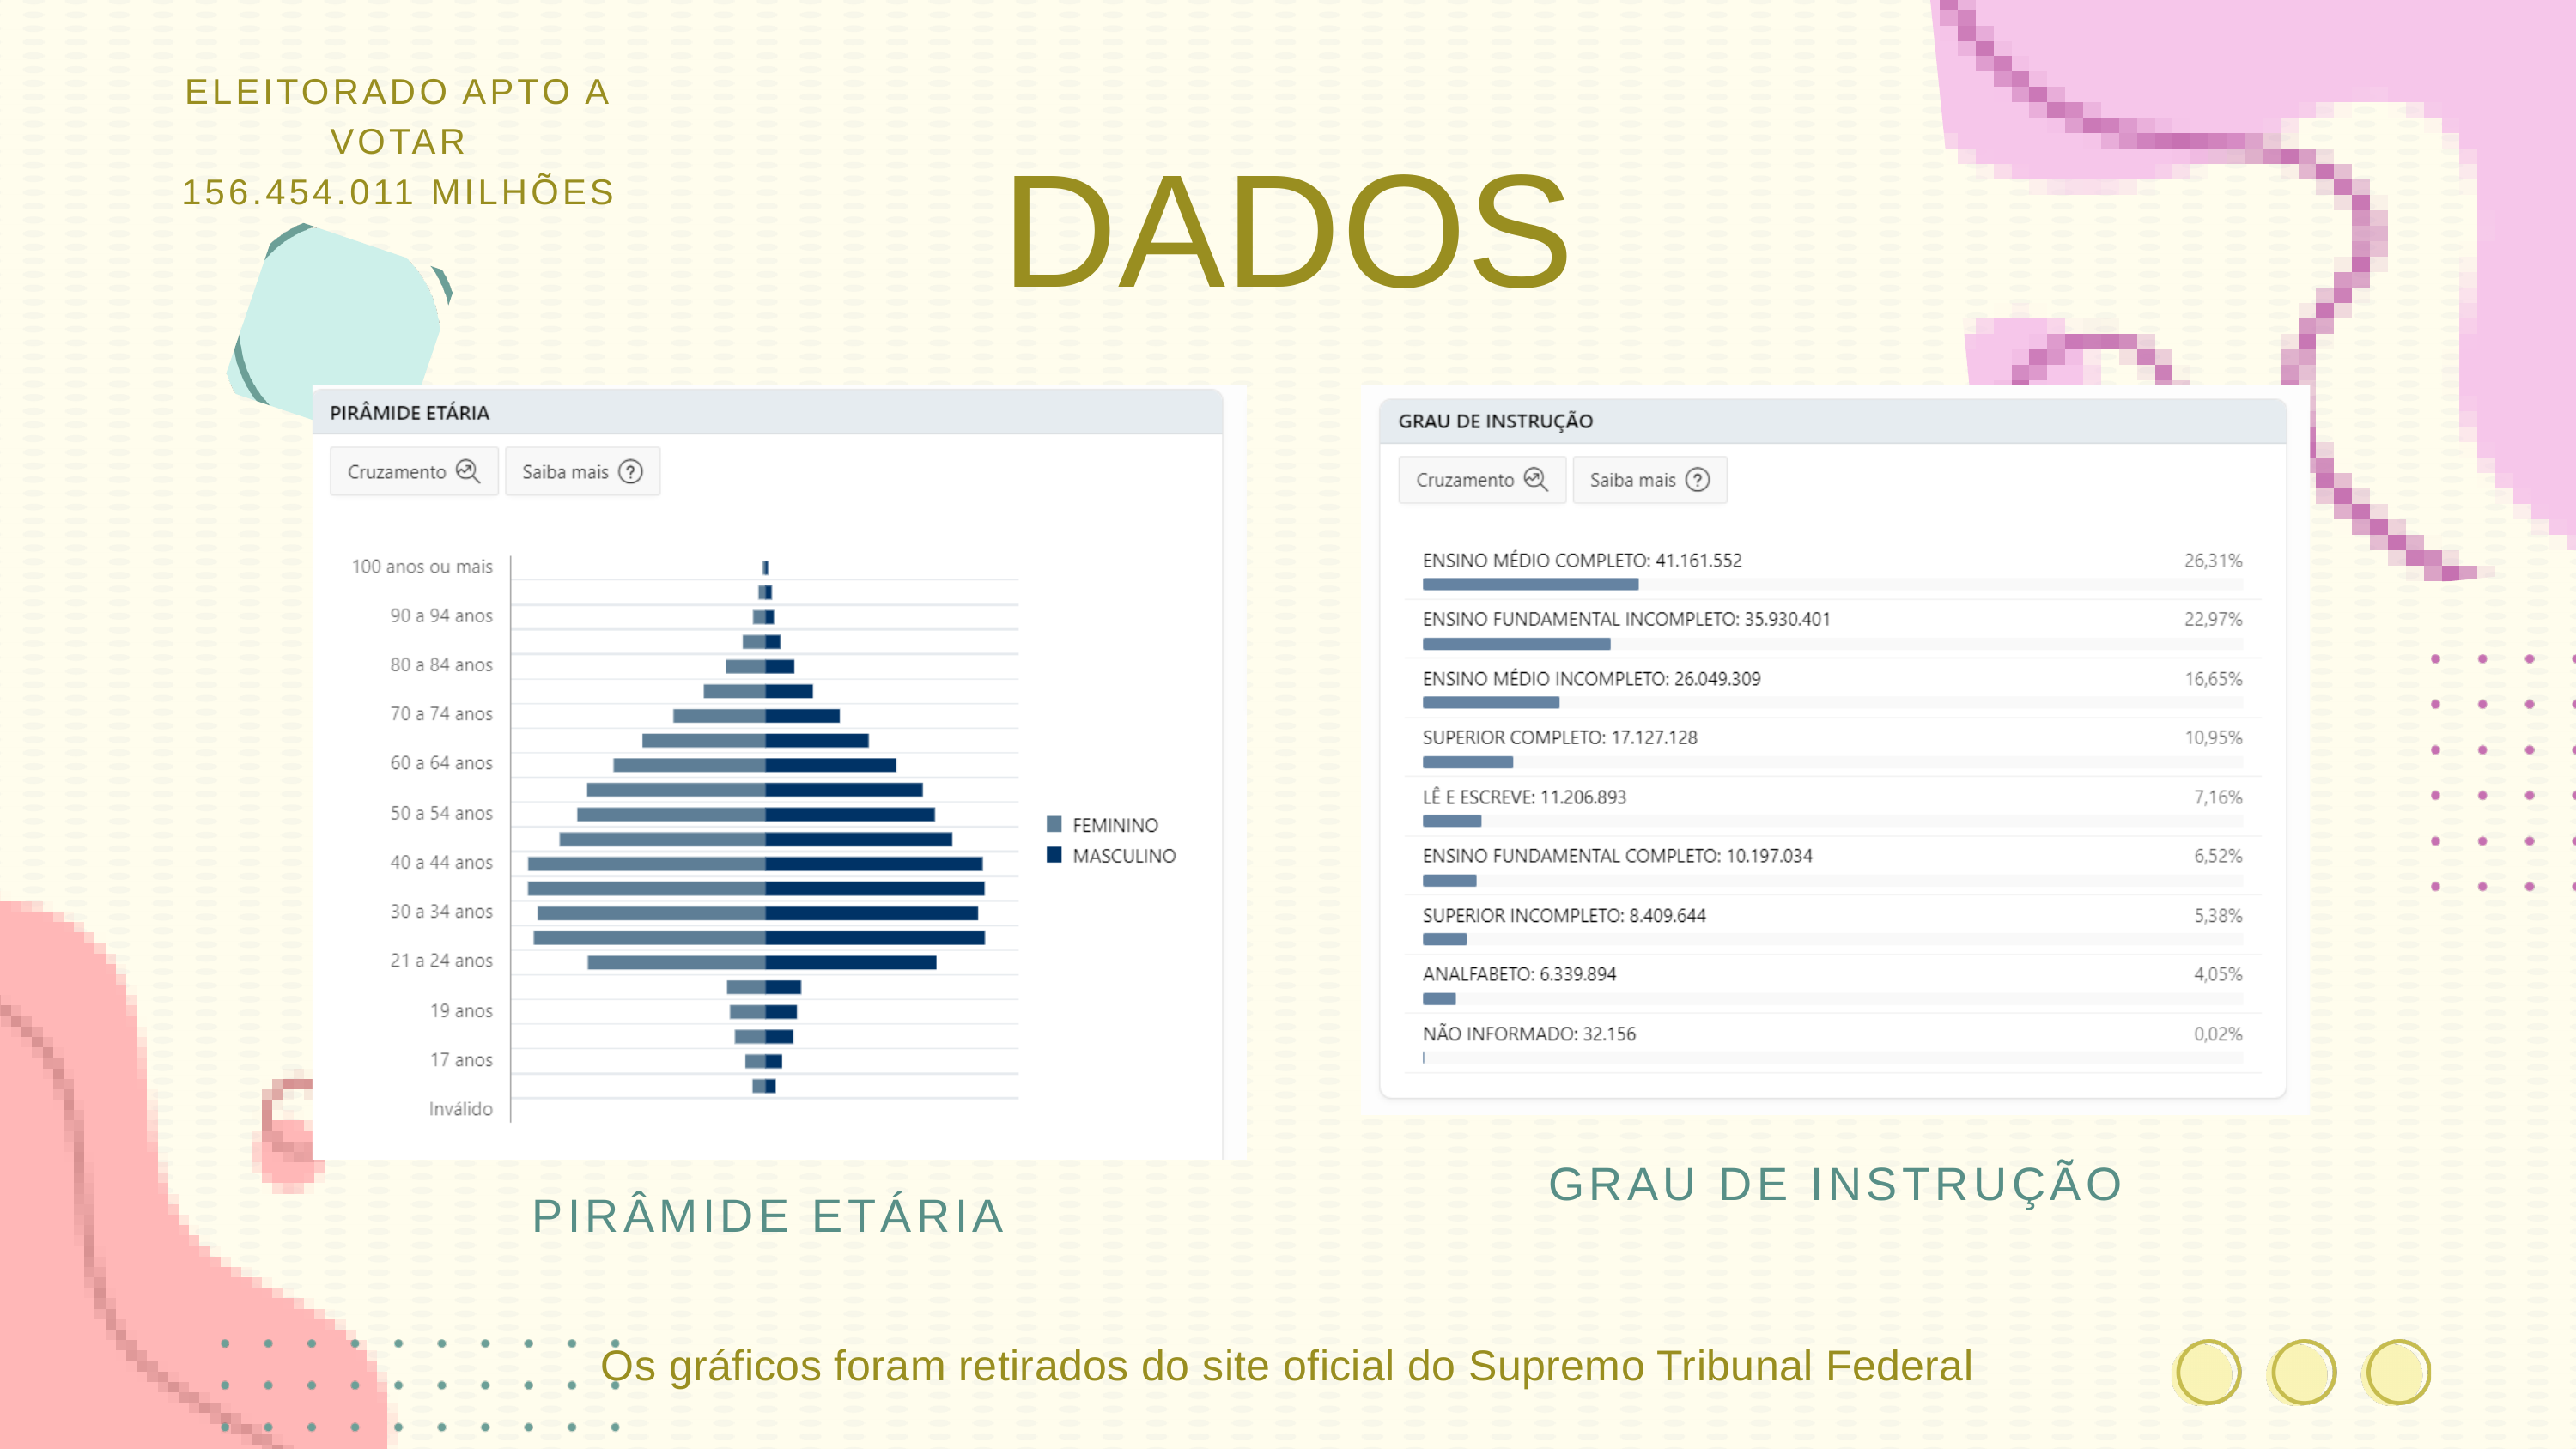

ELEITORADO APTO A VOTAR
156.454.011 MILHÕES
DADOS

GRAU DE INSTRUÇÃO
PIRÂMIDE ETÁRIA
Os gráficos foram retirados do site oficial do Supremo Tribunal Federal